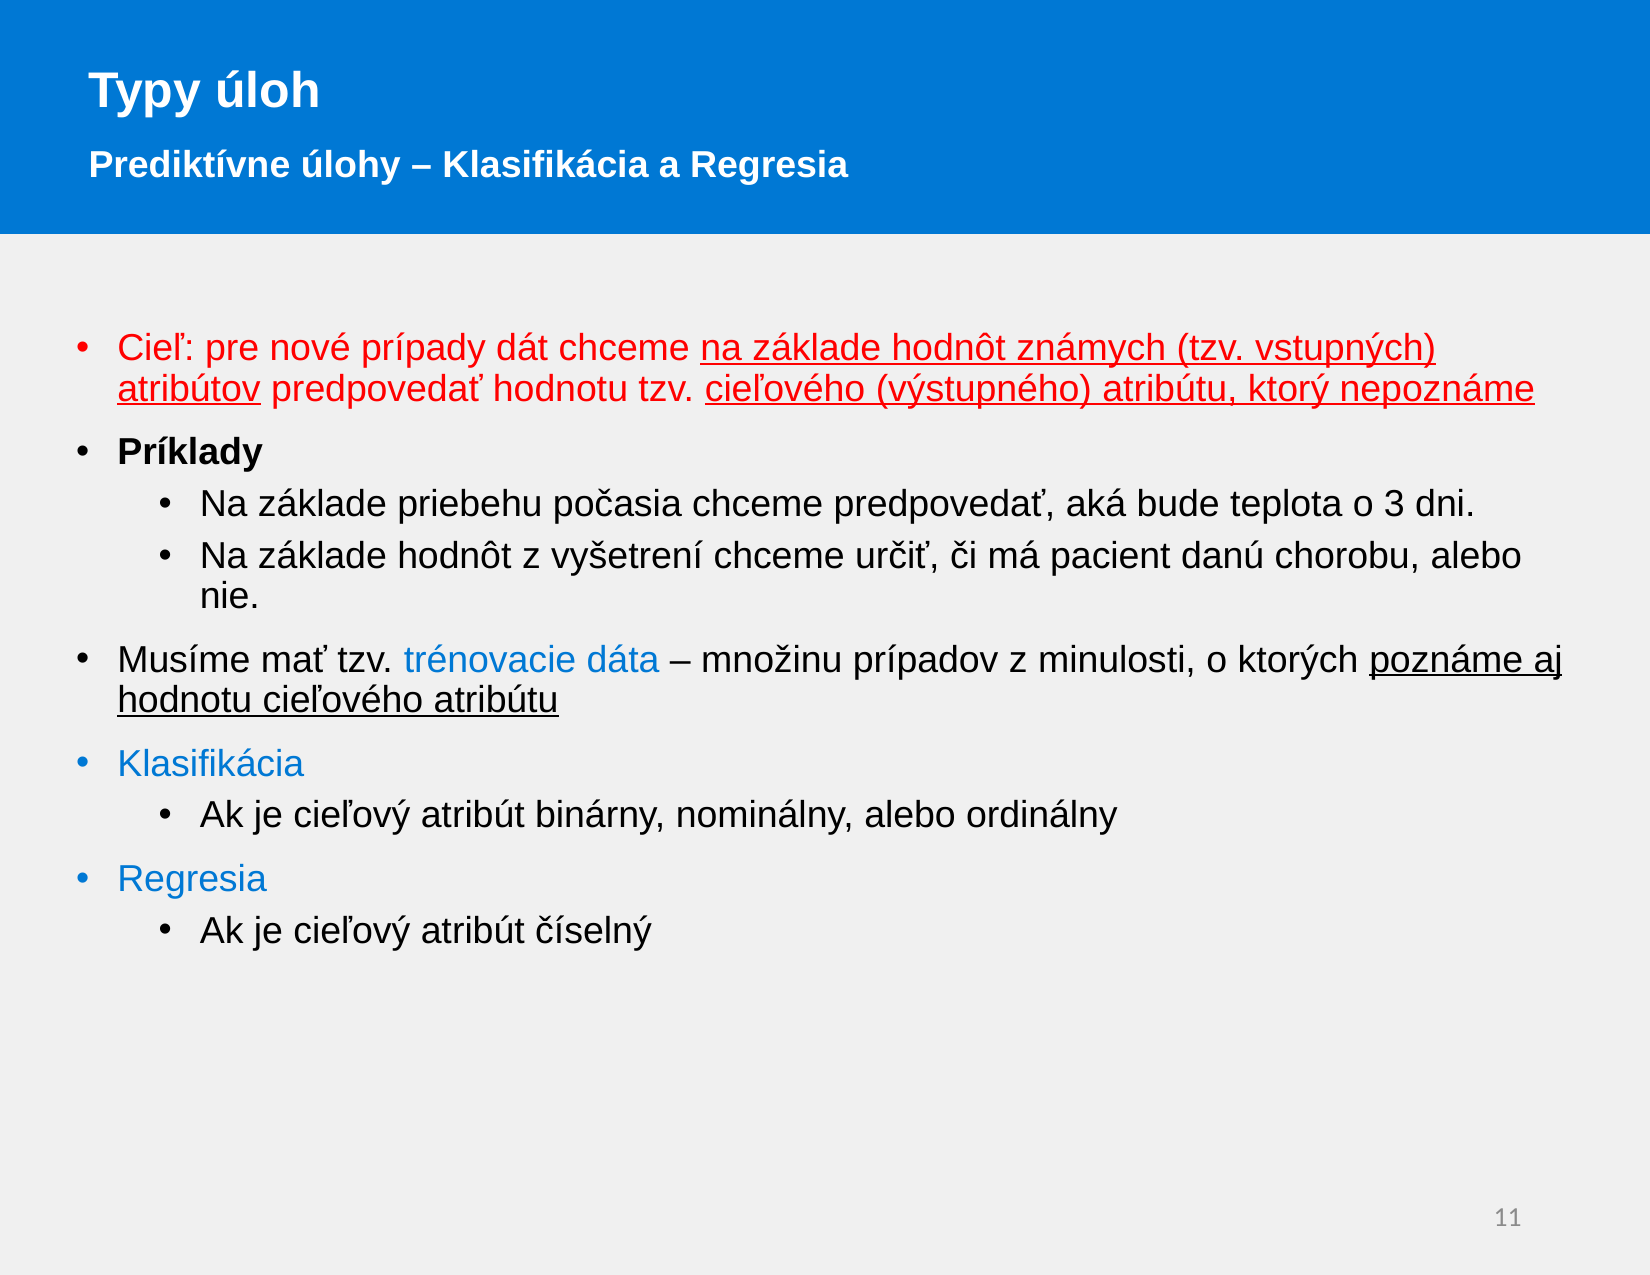

Typy úloh
Prediktívne úlohy – Klasifikácia a Regresia
Cieľ: pre nové prípady dát chceme na základe hodnôt známych (tzv. vstupných) atribútov predpovedať hodnotu tzv. cieľového (výstupného) atribútu, ktorý nepoznáme
Príklady
Na základe priebehu počasia chceme predpovedať, aká bude teplota o 3 dni.
Na základe hodnôt z vyšetrení chceme určiť, či má pacient danú chorobu, alebo nie.
Musíme mať tzv. trénovacie dáta – množinu prípadov z minulosti, o ktorých poznáme aj hodnotu cieľového atribútu
Klasifikácia
Ak je cieľový atribút binárny, nominálny, alebo ordinálny
Regresia
Ak je cieľový atribút číselný

11